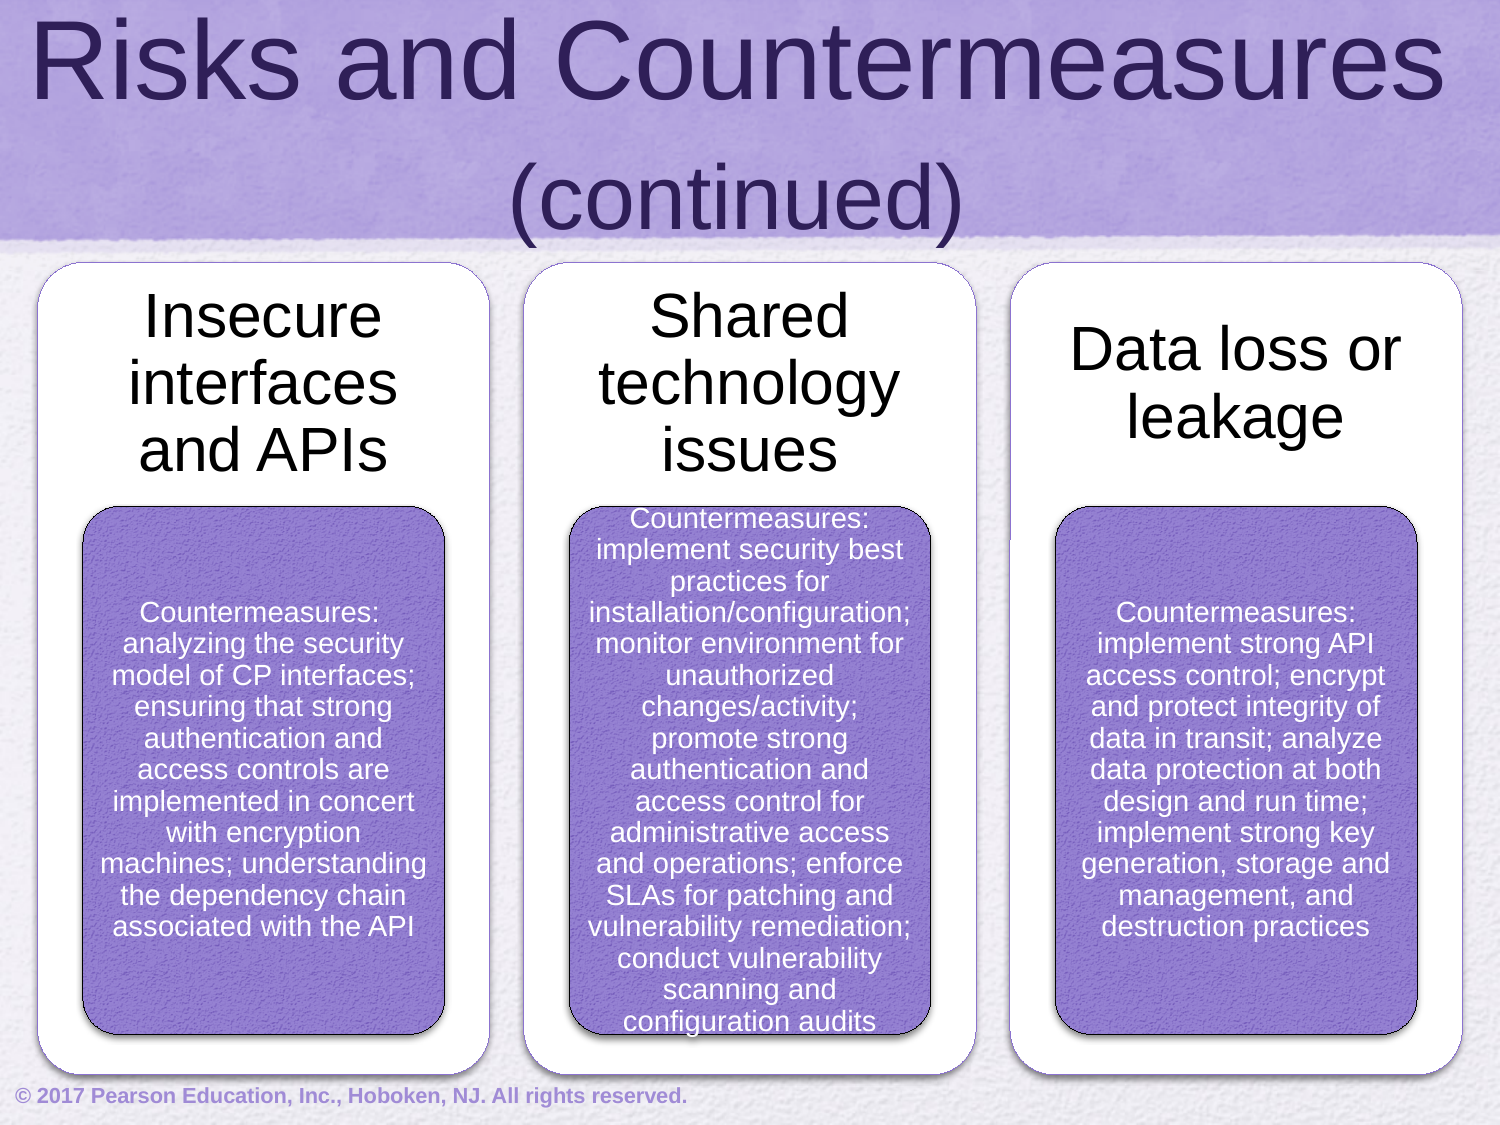

# Risks and Countermeasures (continued)
Insecure interfaces and APIs
Countermeasures:  analyzing the security model of CP interfaces; ensuring that strong authentication and access controls are implemented in concert with encryption machines; understanding the dependency chain associated with the API
Shared technology issues
Countermeasures: implement security best practices for installation/configuration; monitor environment for unauthorized changes/activity; promote strong authentication and access control for administrative access and operations; enforce SLAs for patching and vulnerability remediation; conduct vulnerability scanning and configuration audits
Data loss or leakage
Countermeasures: implement strong API access control; encrypt and protect integrity of data in transit; analyze data protection at both design and run time; implement strong key generation, storage and management, and destruction practices
© 2017 Pearson Education, Inc., Hoboken, NJ. All rights reserved.